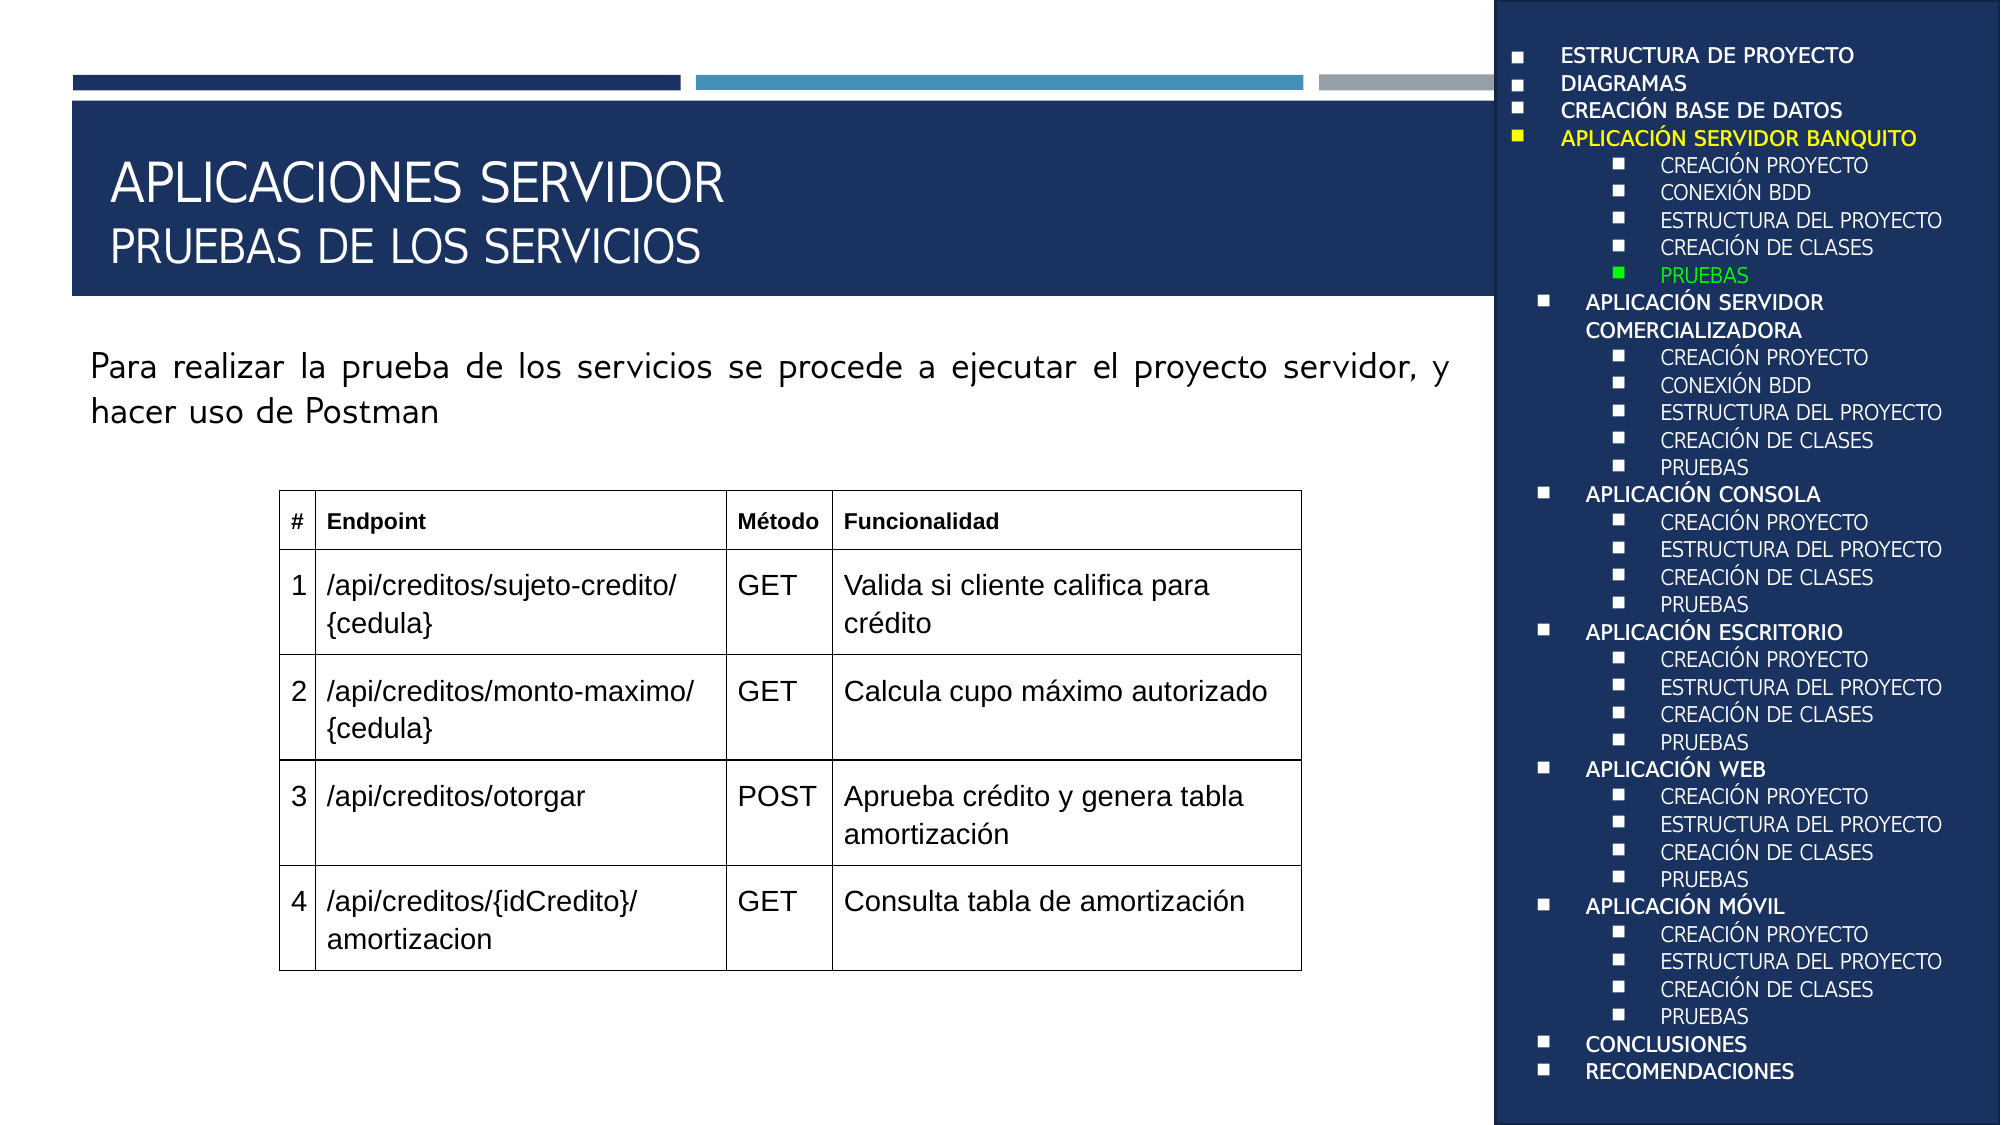

ESTRUCTURA DE PROYECTO
DIAGRAMAS
CREACIÓN BASE DE DATOS
APLICACIÓN SERVIDOR BANQUITO
CREACIÓN PROYECTO
CONEXIÓN BDD
ESTRUCTURA DEL PROYECTO
CREACIÓN DE CLASES
PRUEBAS
APLICACIÓN SERVIDOR COMERCIALIZADORA
CREACIÓN PROYECTO
CONEXIÓN BDD
ESTRUCTURA DEL PROYECTO
CREACIÓN DE CLASES
PRUEBAS
APLICACIÓN CONSOLA
CREACIÓN PROYECTO
ESTRUCTURA DEL PROYECTO
CREACIÓN DE CLASES
PRUEBAS
APLICACIÓN ESCRITORIO
CREACIÓN PROYECTO
ESTRUCTURA DEL PROYECTO
CREACIÓN DE CLASES
PRUEBAS
APLICACIÓN WEB
CREACIÓN PROYECTO
ESTRUCTURA DEL PROYECTO
CREACIÓN DE CLASES
PRUEBAS
APLICACIÓN MÓVIL
CREACIÓN PROYECTO
ESTRUCTURA DEL PROYECTO
CREACIÓN DE CLASES
PRUEBAS
CONCLUSIONES
RECOMENDACIONES
ESTRUCTURA DE PROYECTO
DIAGRAMAS
CREACIÓN BASE DE DATOS
APLICACIÓN SERVIDOR BANQUITO
CREACIÓN PROYECTO
CONEXIÓN BDD
ESTRUCTURA DEL PROYECTO
CREACIÓN DE CLASES
PRUEBAS
APLICACIÓN SERVIDOR COMERCIALIZADORA
CREACIÓN PROYECTO
CONEXIÓN BDD
ESTRUCTURA DEL PROYECTO
CREACIÓN DE CLASES
PRUEBAS
APLICACIÓN CONSOLA
CREACIÓN PROYECTO
ESTRUCTURA DEL PROYECTO
CREACIÓN DE CLASES
PRUEBAS
APLICACIÓN ESCRITORIO
CREACIÓN PROYECTO
ESTRUCTURA DEL PROYECTO
CREACIÓN DE CLASES
PRUEBAS
APLICACIÓN WEB
CREACIÓN PROYECTO
ESTRUCTURA DEL PROYECTO
CREACIÓN DE CLASES
PRUEBAS
APLICACIÓN MÓVIL
CREACIÓN PROYECTO
ESTRUCTURA DEL PROYECTO
CREACIÓN DE CLASES
PRUEBAS
CONCLUSIONES
RECOMENDACIONES
# APLICACIONES SERVIDOR PRUEBAS DE LOS SERVICIOS
Para realizar la prueba de los servicios se procede a ejecutar el proyecto servidor, y hacer uso de Postman
| # | Endpoint | Método | Funcionalidad |
| --- | --- | --- | --- |
| 1 | /api/creditos/sujeto-credito/{cedula} | GET | Valida si cliente califica para crédito |
| 2 | /api/creditos/monto-maximo/{cedula} | GET | Calcula cupo máximo autorizado |
| 3 | /api/creditos/otorgar | POST | Aprueba crédito y genera tabla amortización |
| 4 | /api/creditos/{idCredito}/amortizacion | GET | Consulta tabla de amortización |
9